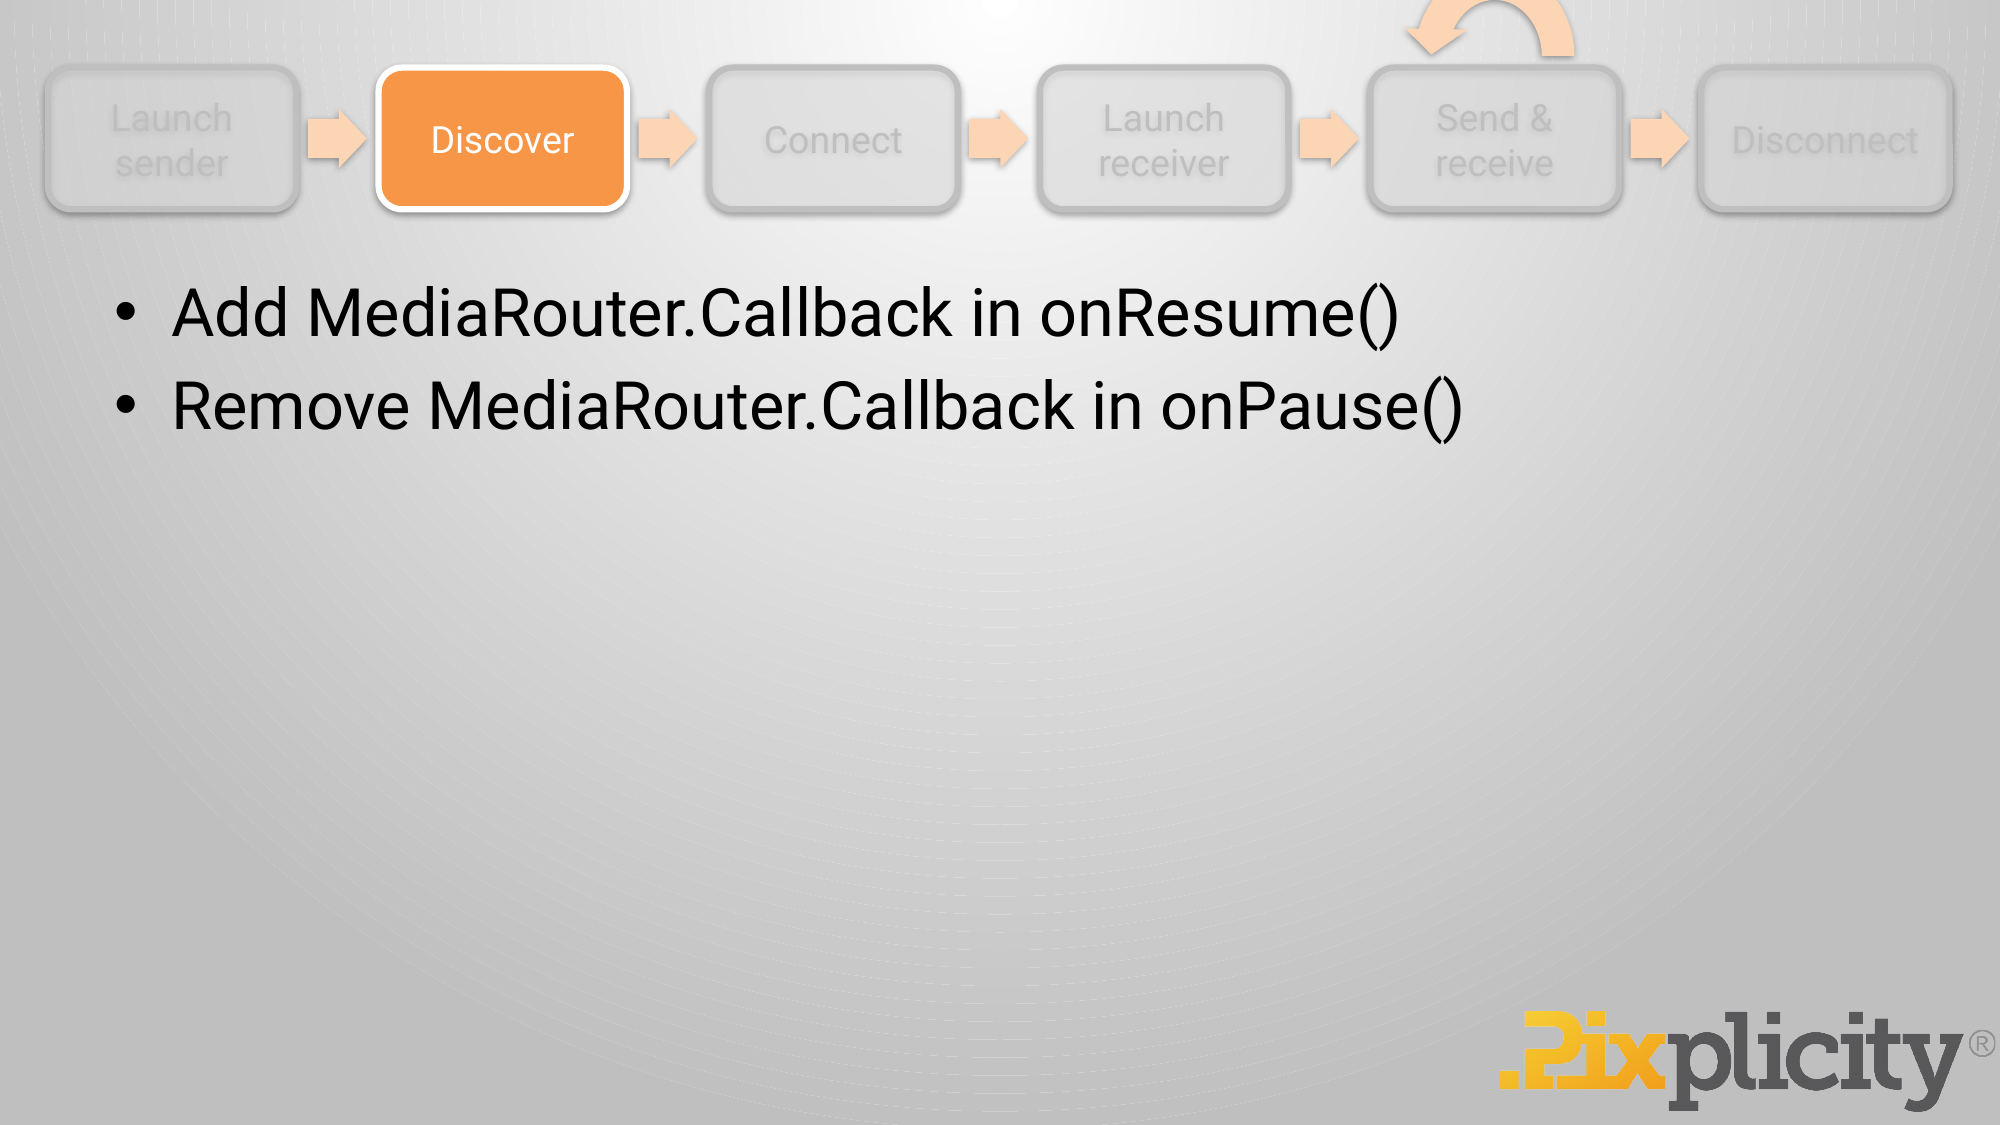

Add MediaRouter.Callback in onResume()
Remove MediaRouter.Callback in onPause()